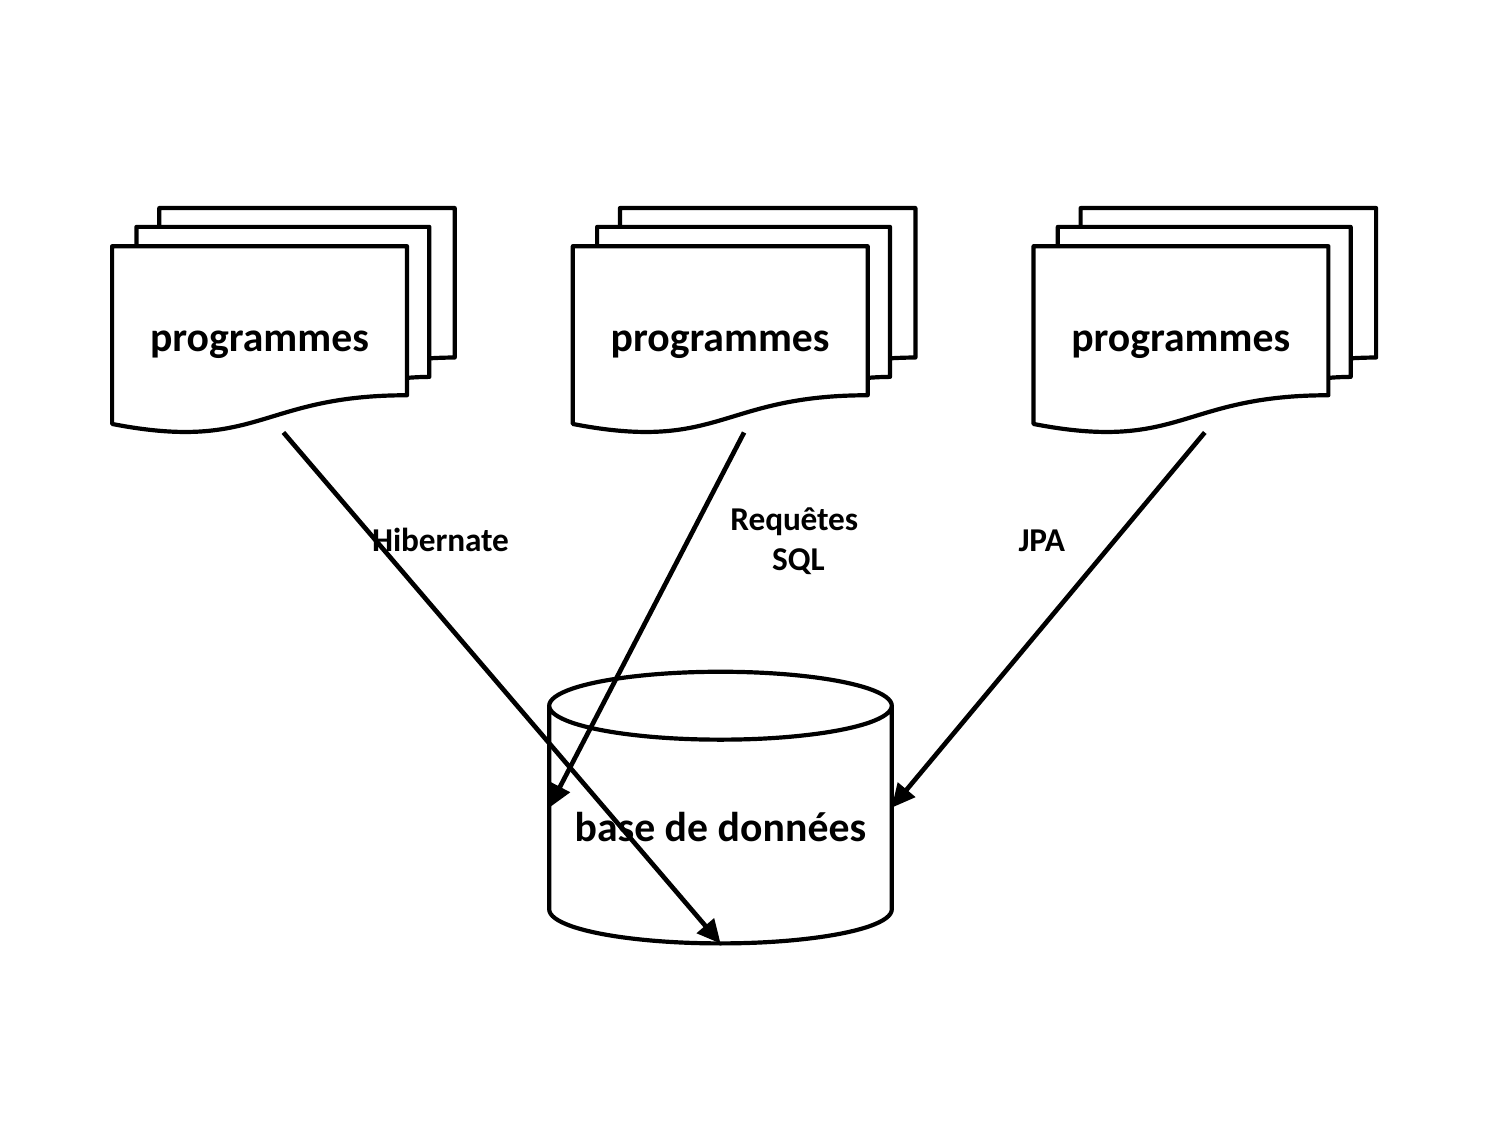

programmes
programmes
programmes
Requêtes
SQL
JPA
Hibernate
base de données